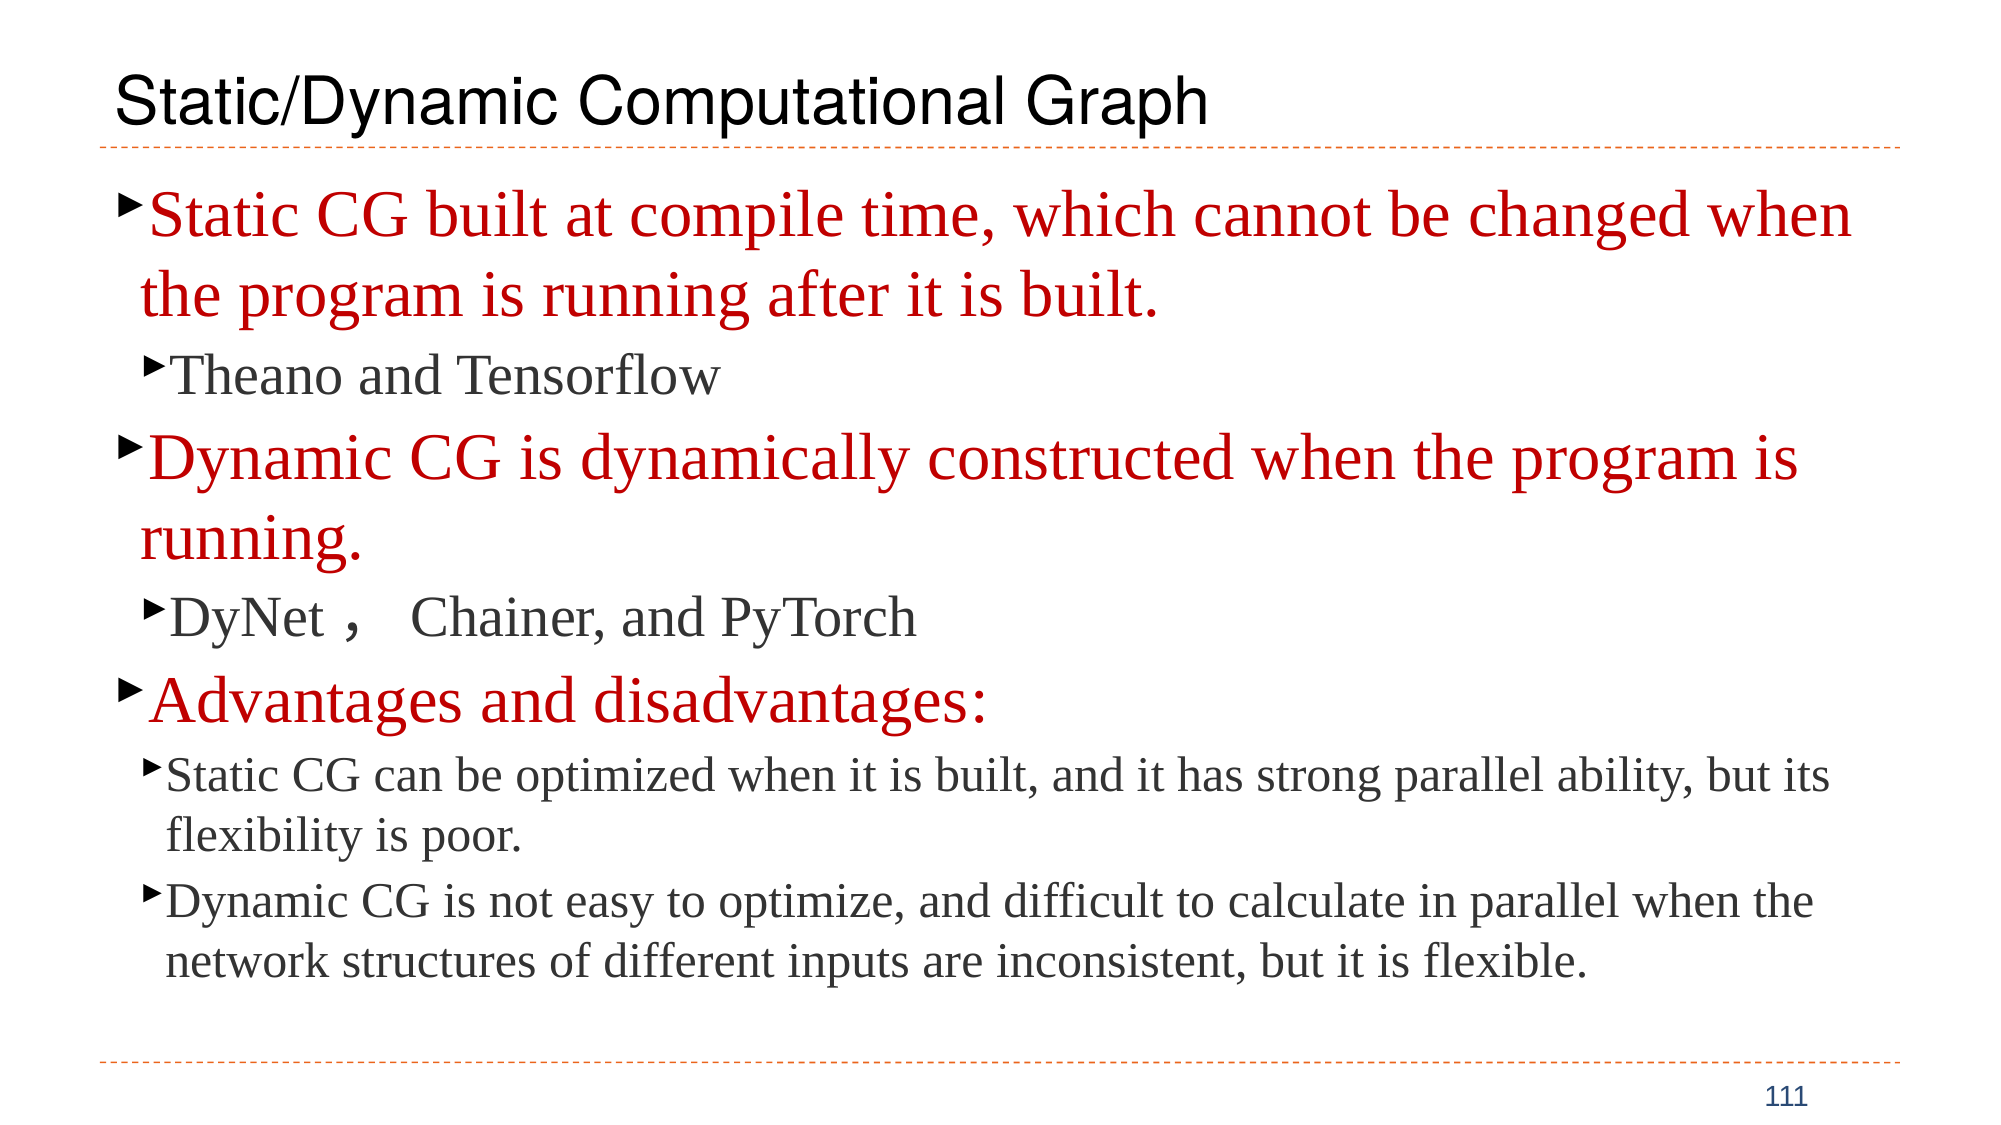

# Static/Dynamic Computational Graph
Static CG built at compile time, which cannot be changed when the program is running after it is built.
Theano and Tensorflow
Dynamic CG is dynamically constructed when the program is running.
DyNet，Chainer, and PyTorch
Advantages and disadvantages:
Static CG can be optimized when it is built, and it has strong parallel ability, but its flexibility is poor.
Dynamic CG is not easy to optimize, and difficult to calculate in parallel when the network structures of different inputs are inconsistent, but it is flexible.